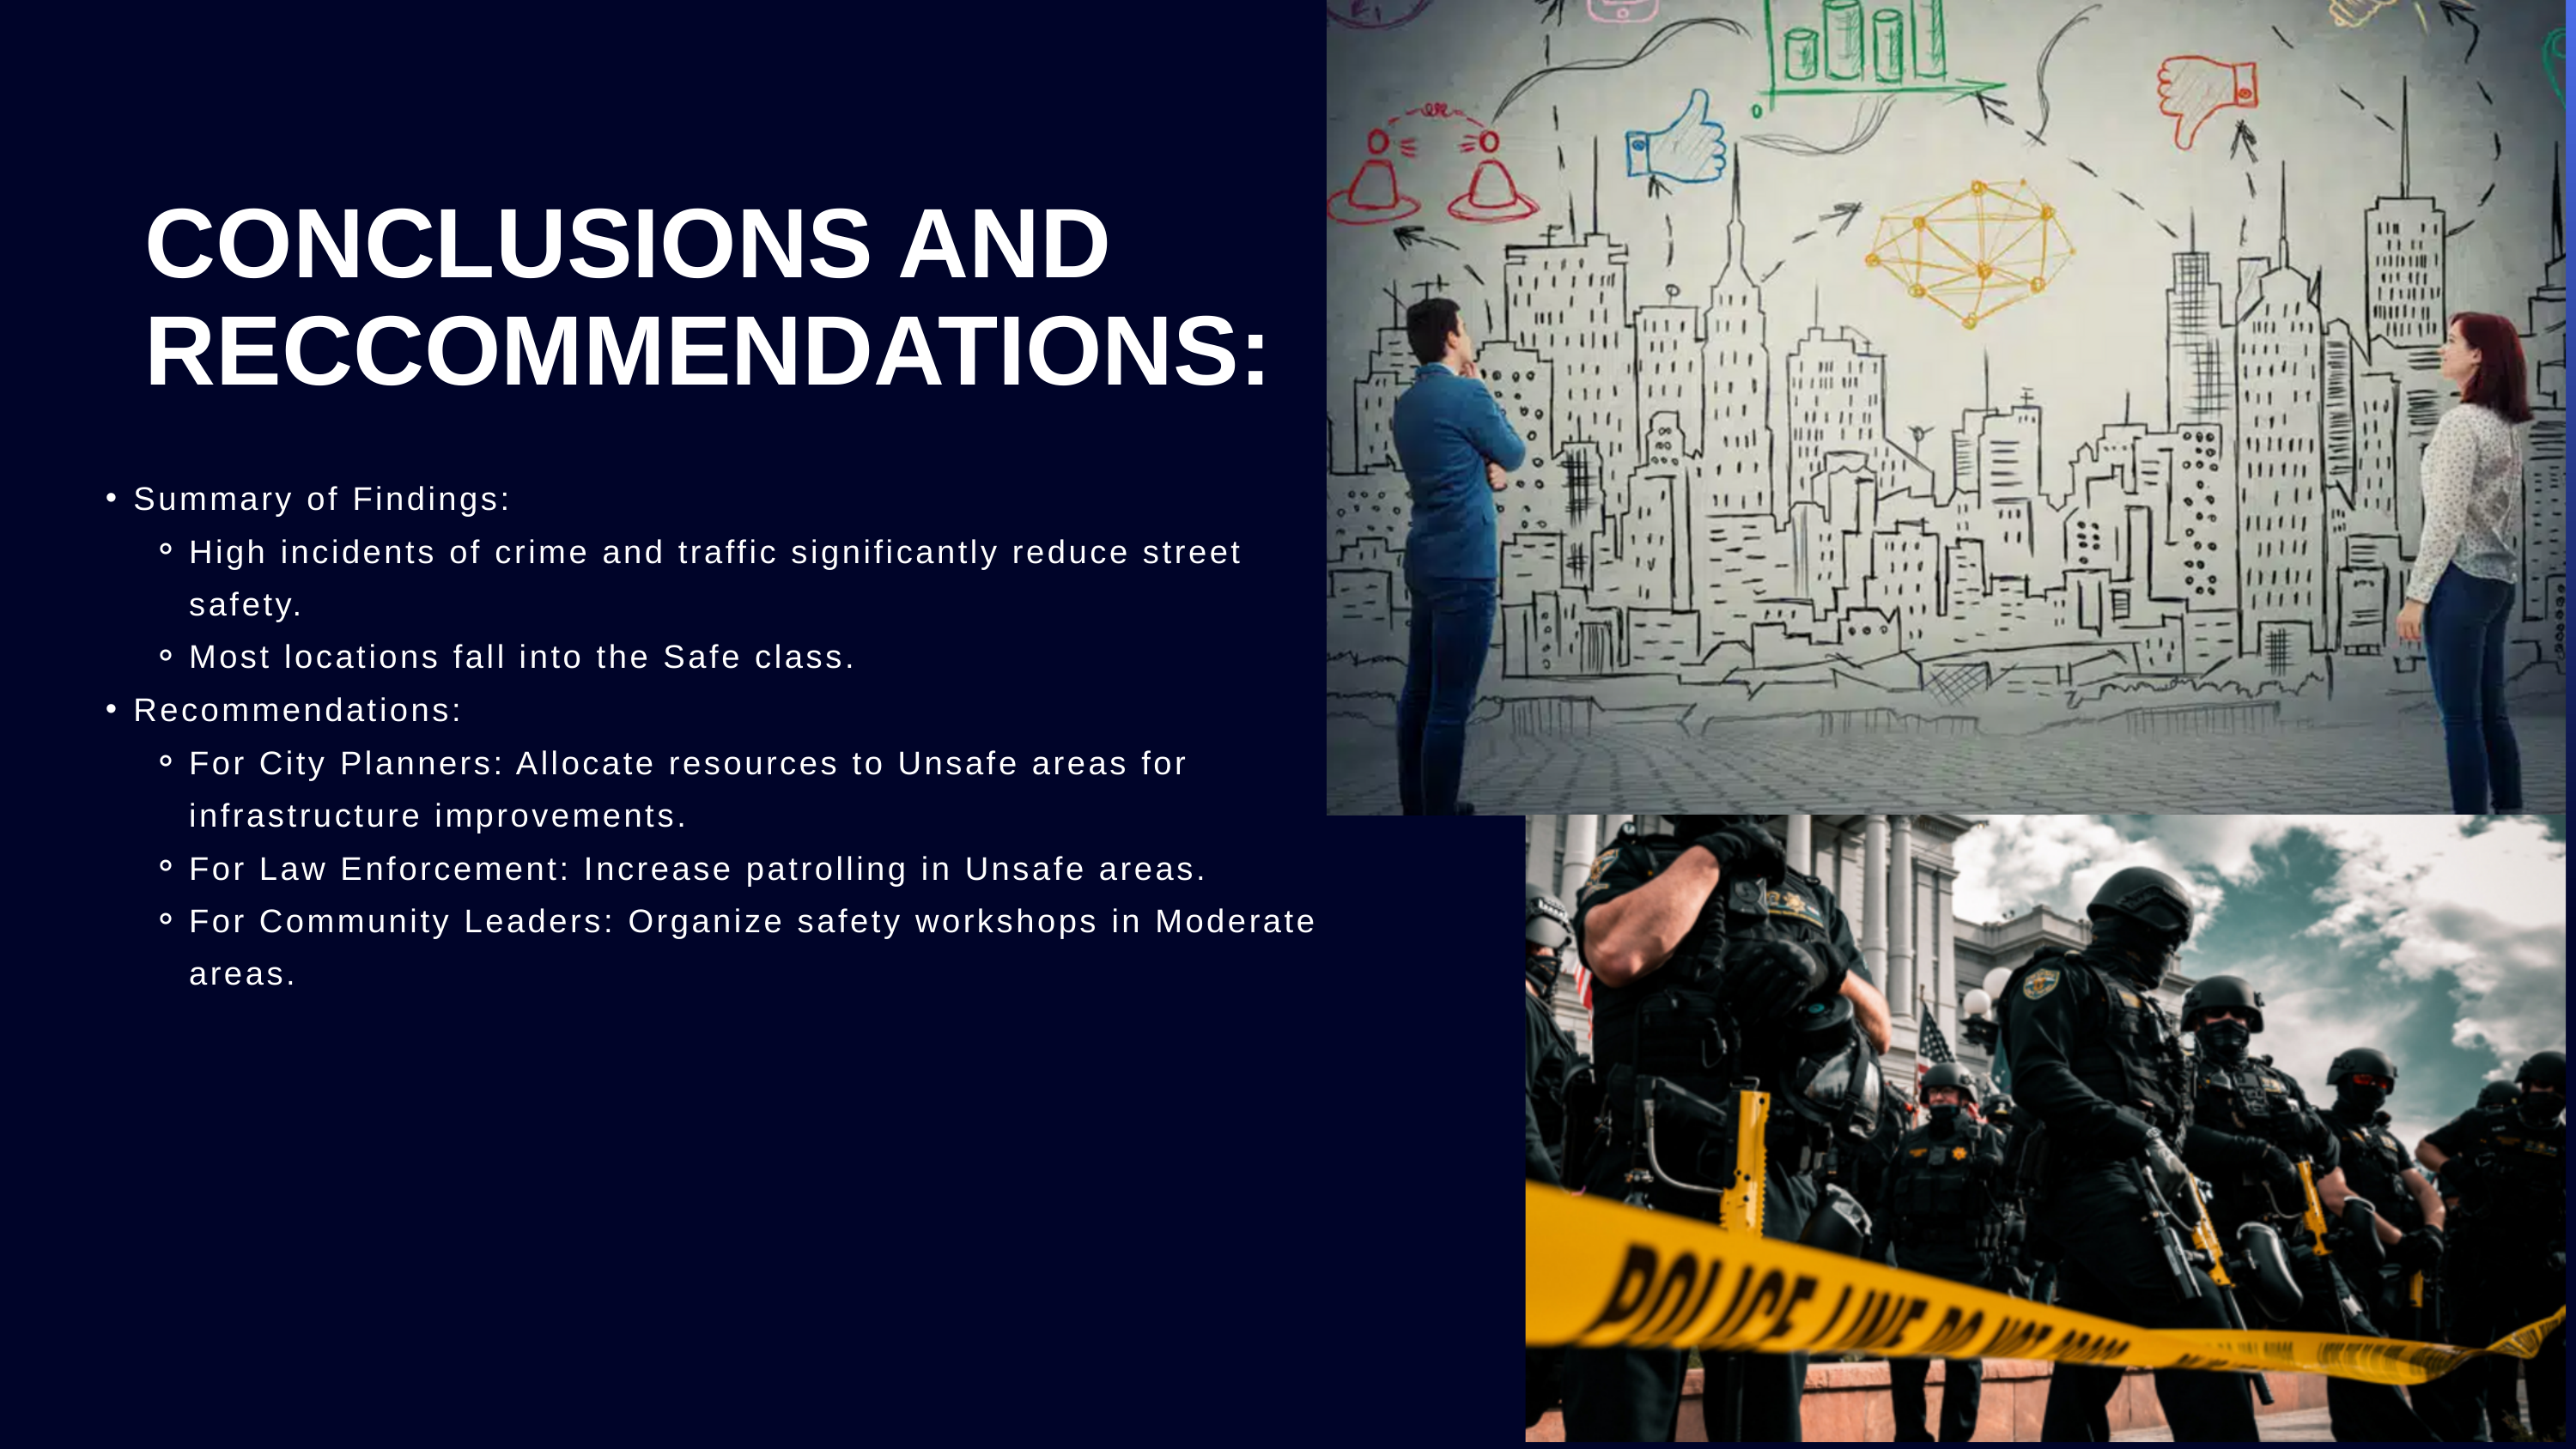

CONCLUSIONS AND RECCOMMENDATIONS:
Summary of Findings:
High incidents of crime and traffic significantly reduce street safety.
Most locations fall into the Safe class.
Recommendations:
For City Planners: Allocate resources to Unsafe areas for infrastructure improvements.
For Law Enforcement: Increase patrolling in Unsafe areas.
For Community Leaders: Organize safety workshops in Moderate areas.